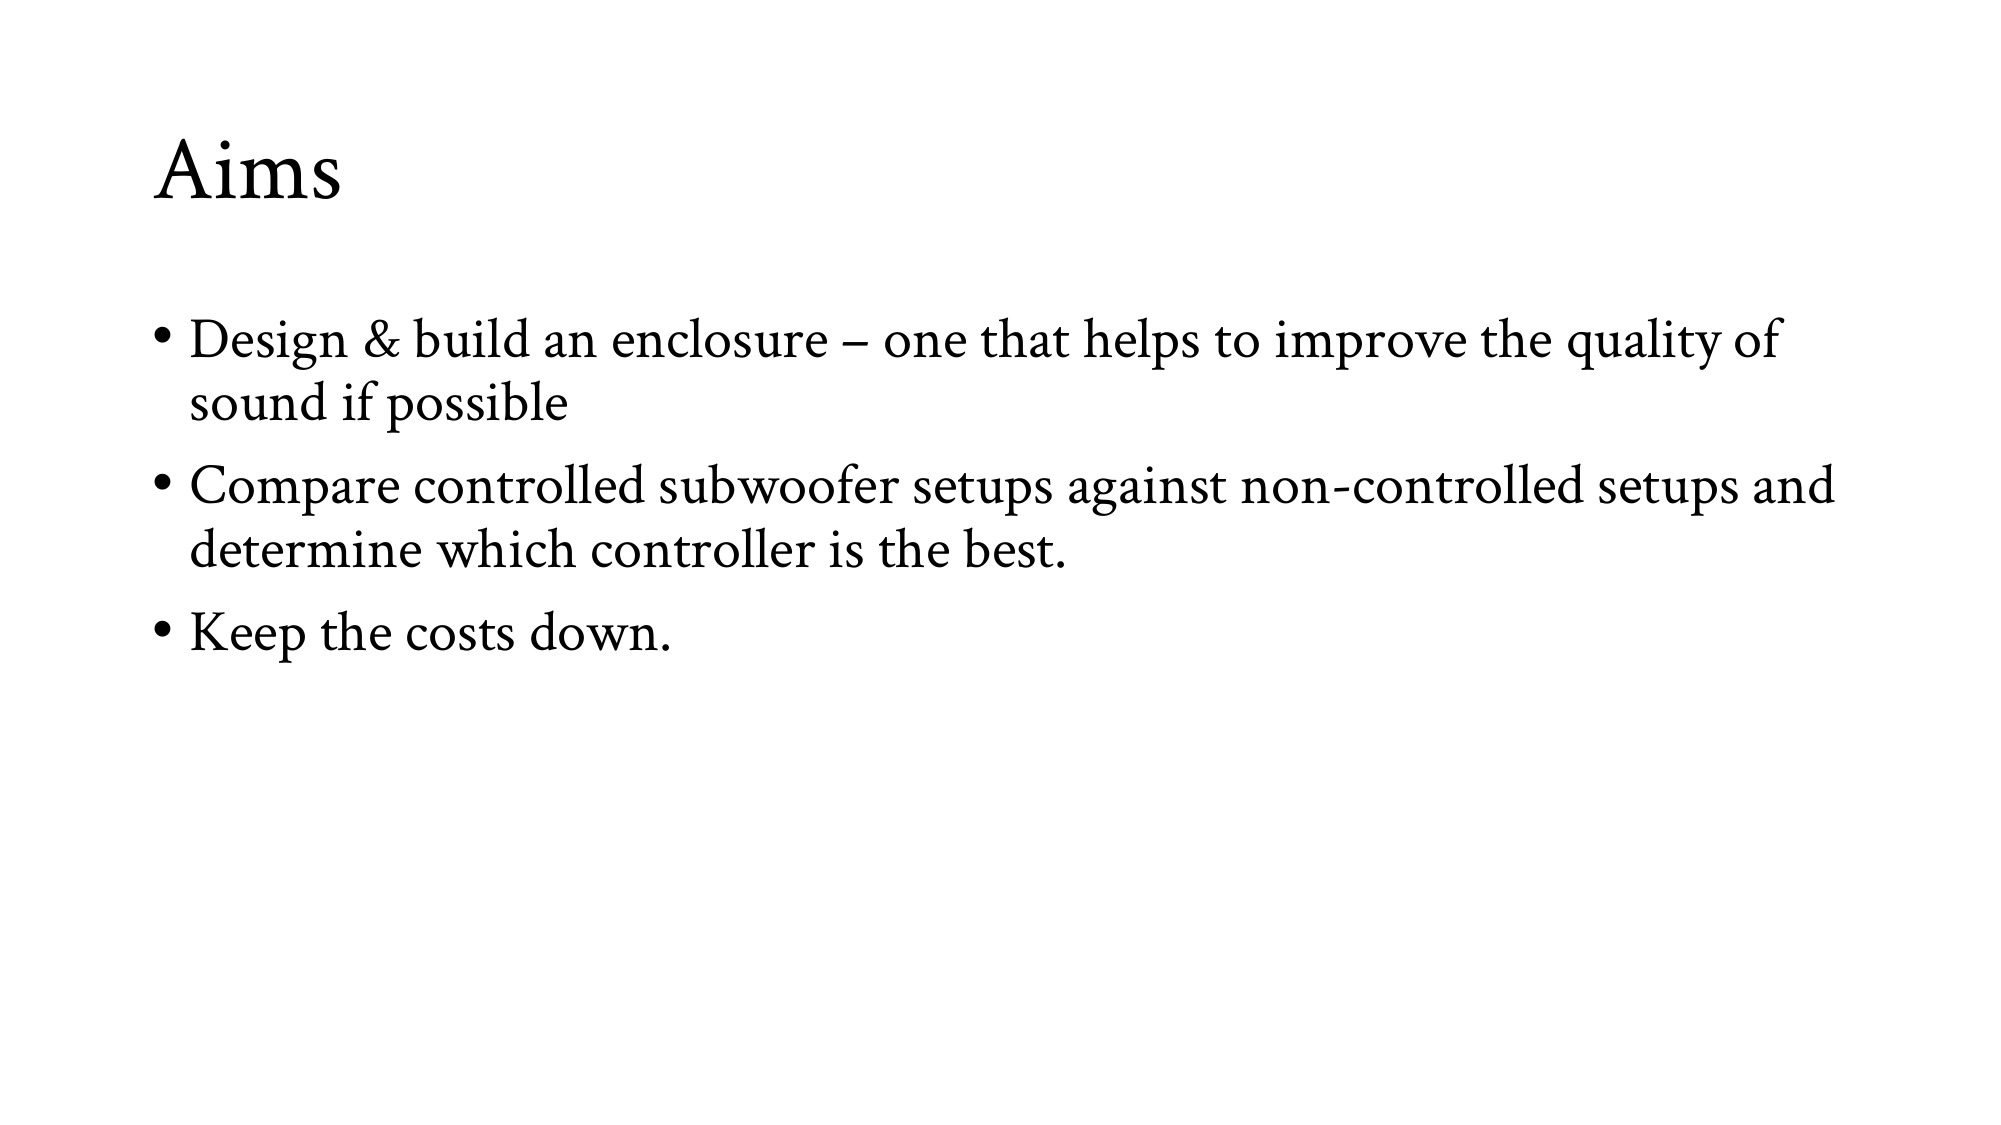

# Aims
Design & build an enclosure – one that helps to improve the quality of sound if possible
Compare controlled subwoofer setups against non-controlled setups and determine which controller is the best.
Keep the costs down.